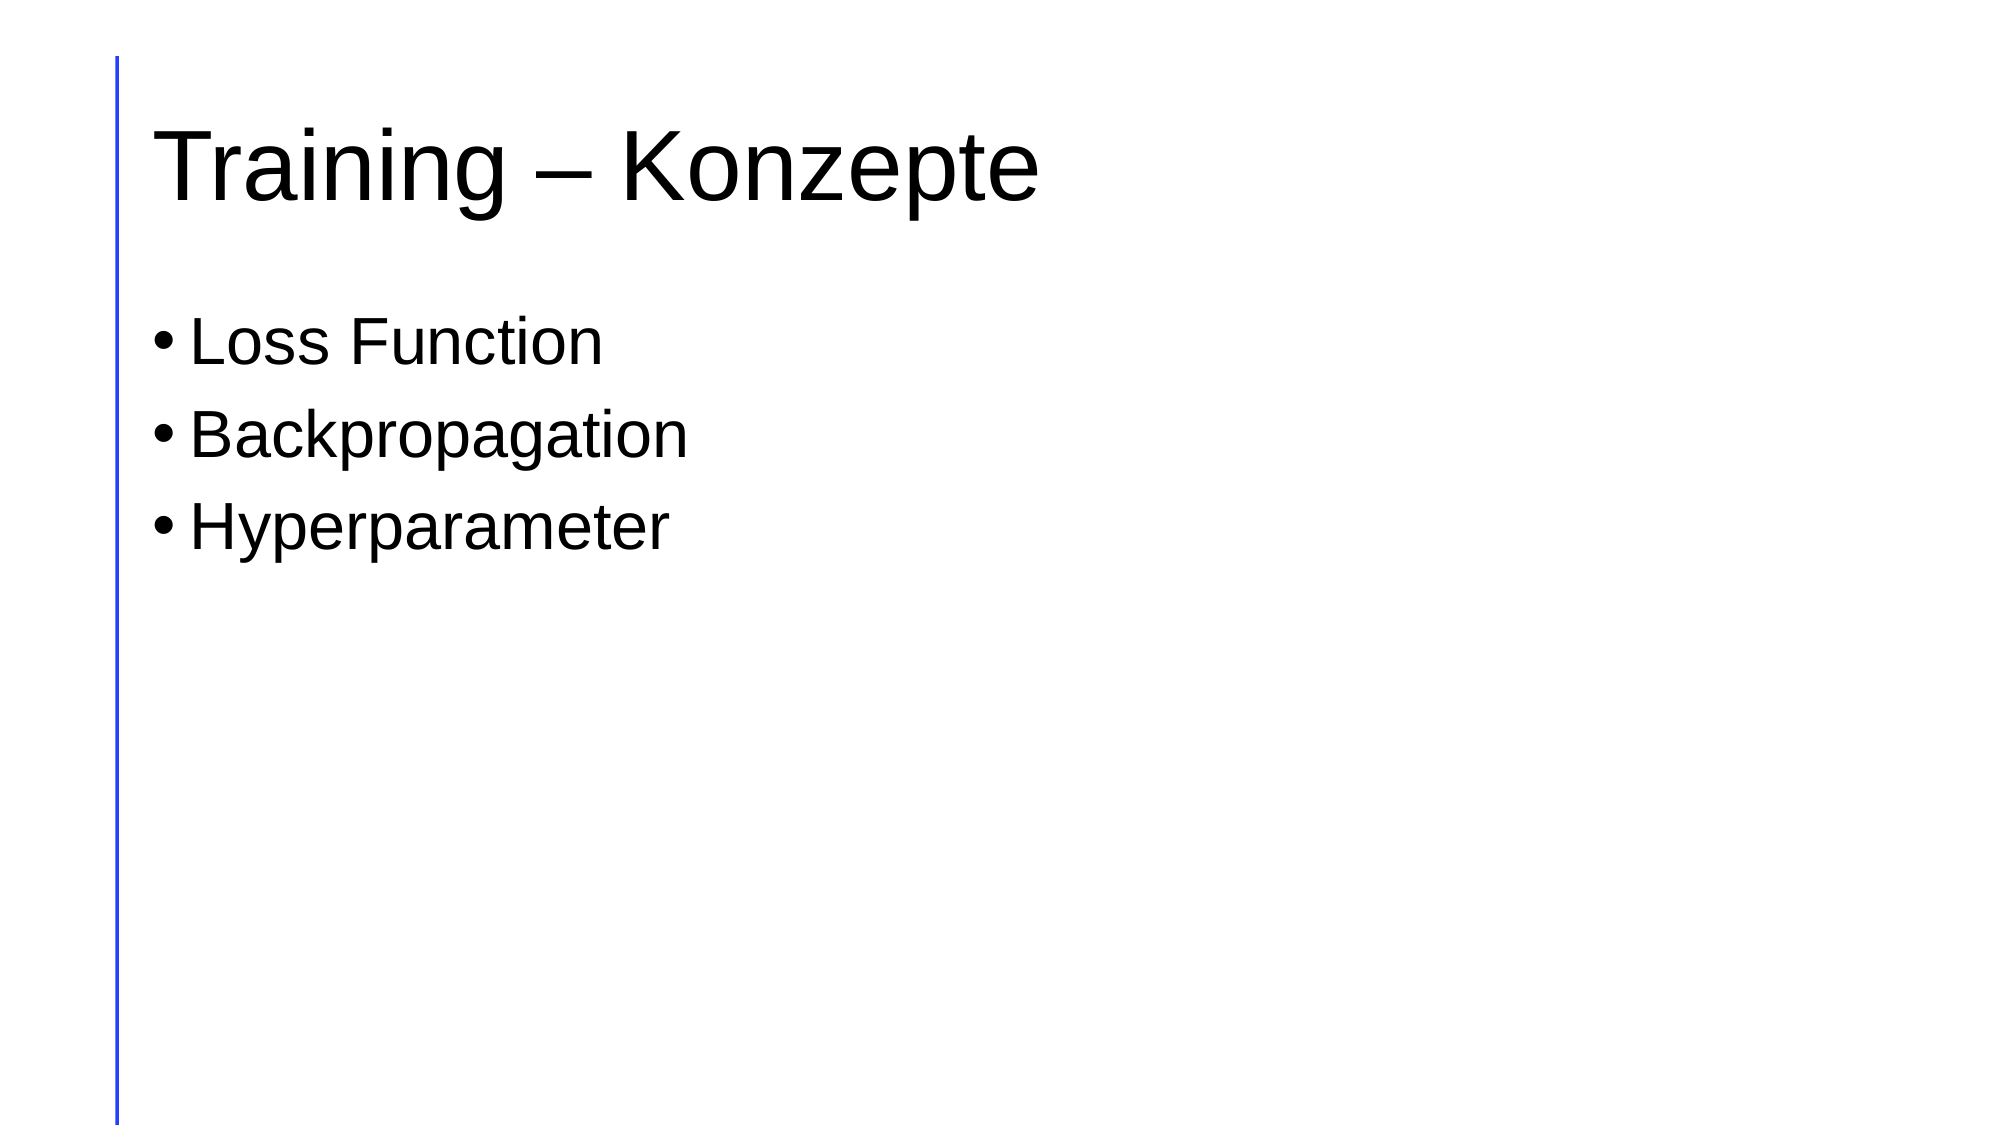

# Training – Konzepte
Loss Function
Backpropagation
Hyperparameter